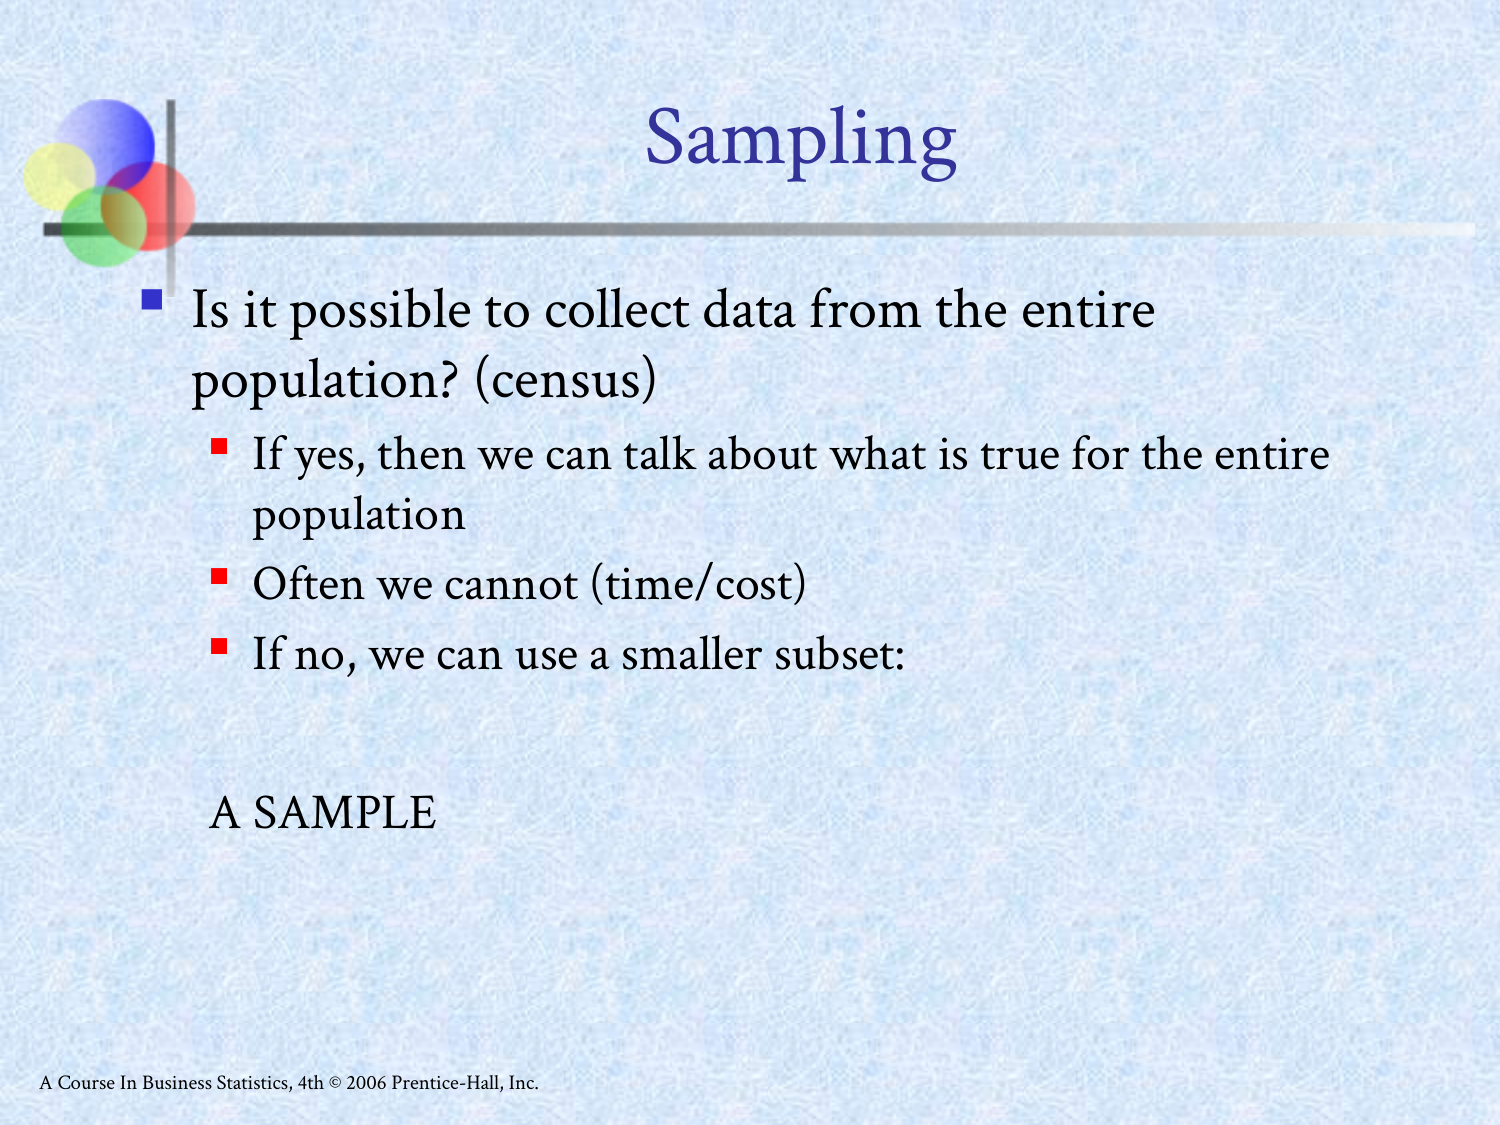

# Sampling
Is it possible to collect data from the entire population? (census)
If yes, then we can talk about what is true for the entire population
Often we cannot (time/cost)
If no, we can use a smaller subset:

A SAMPLE
A Course In Business Statistics, 4th © 2006 Prentice-Hall, Inc.